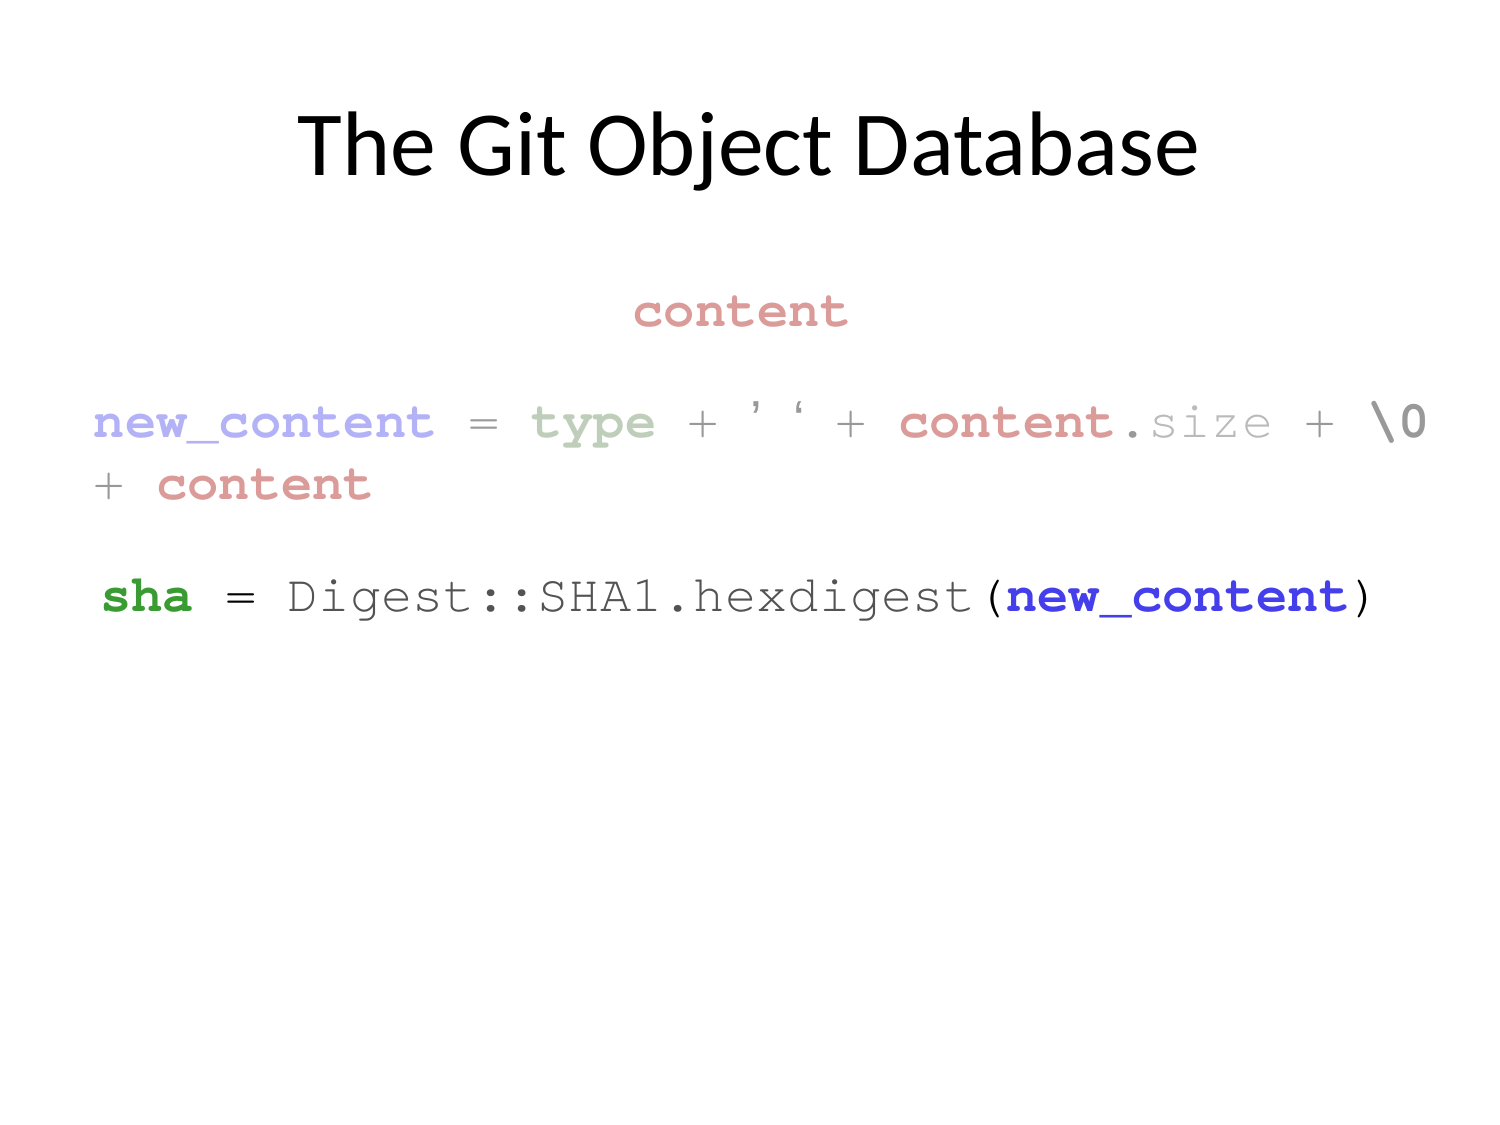

# The Git Object Database

content
new_content = type + ’ ‘ + content.size + \0
+ content
sha = Digest::SHA1.hexdigest(new_content)